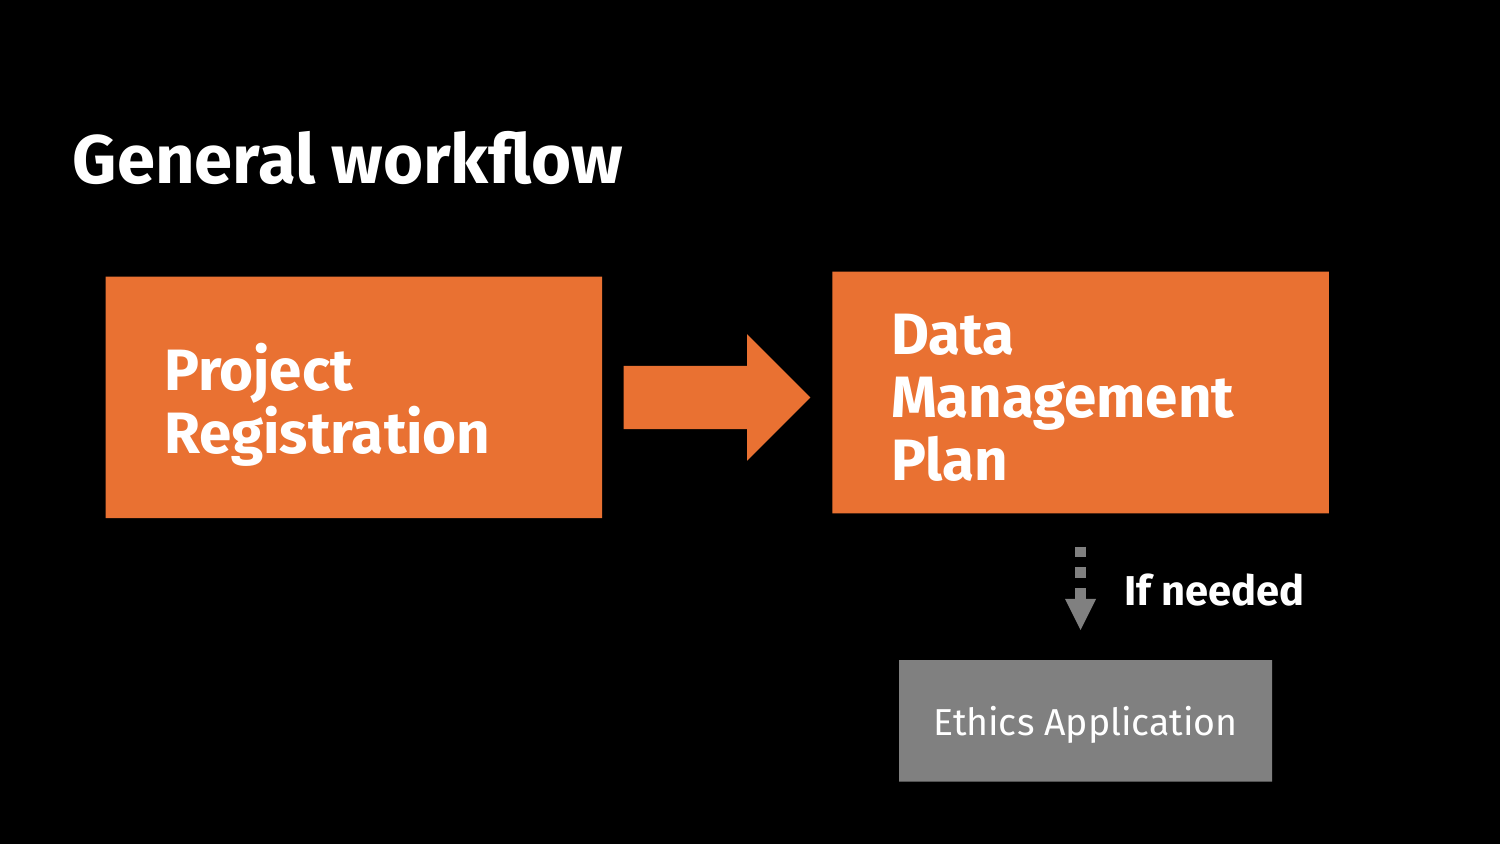

# General workflow

Data Management Plan
Project Registration

If needed
Ethics Application